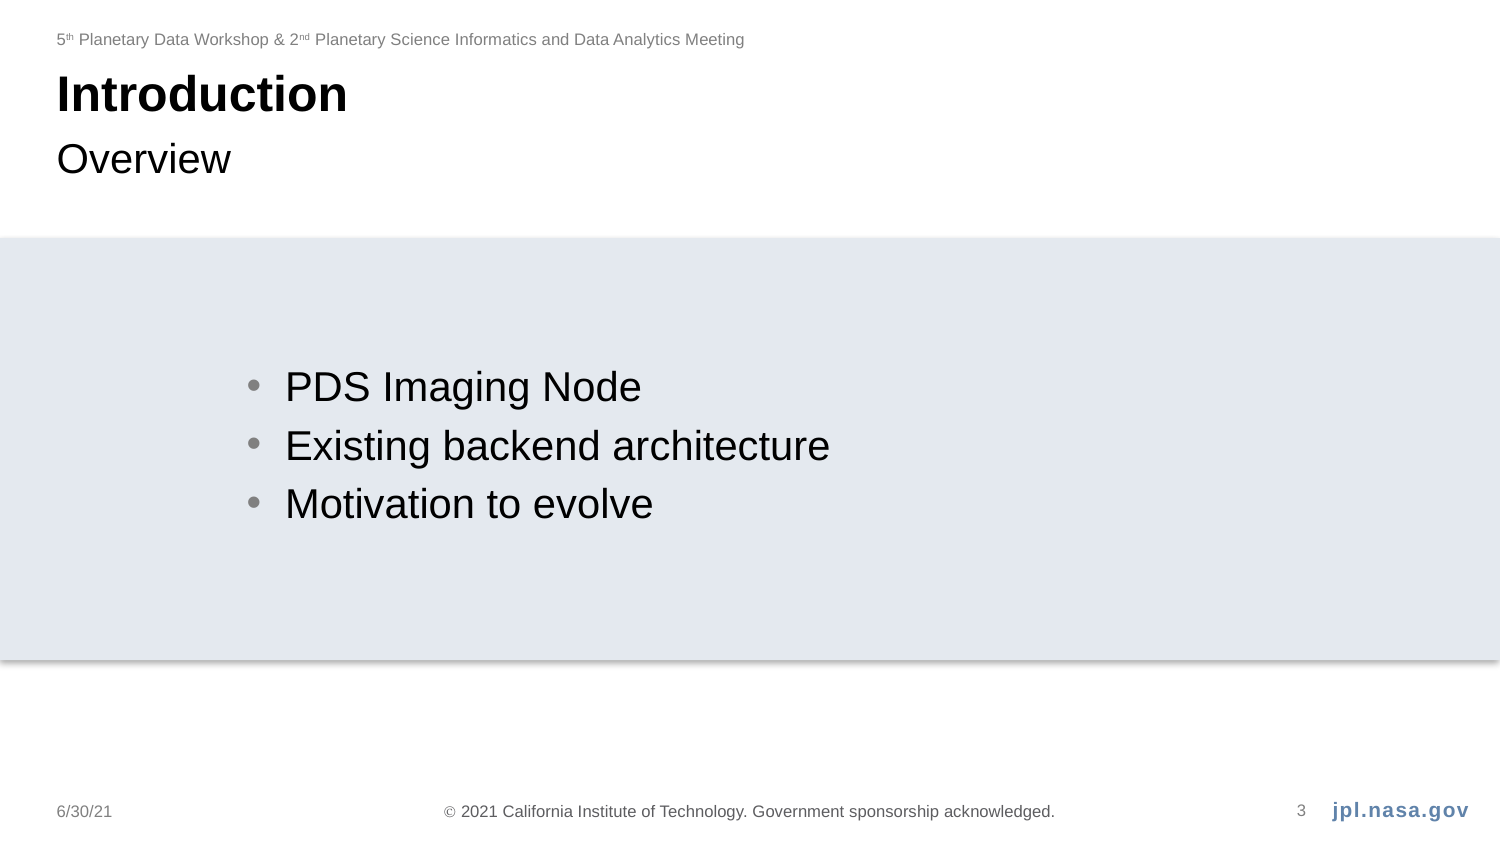

5th Planetary Data Workshop & 2nd Planetary Science Informatics and Data Analytics Meeting

# Introduction
Overview

PDS Imaging Node
Existing backend architecture
Motivation to evolve
6/30/21
Ⓒ 2021 California Institute of Technology. Government sponsorship acknowledged.
3